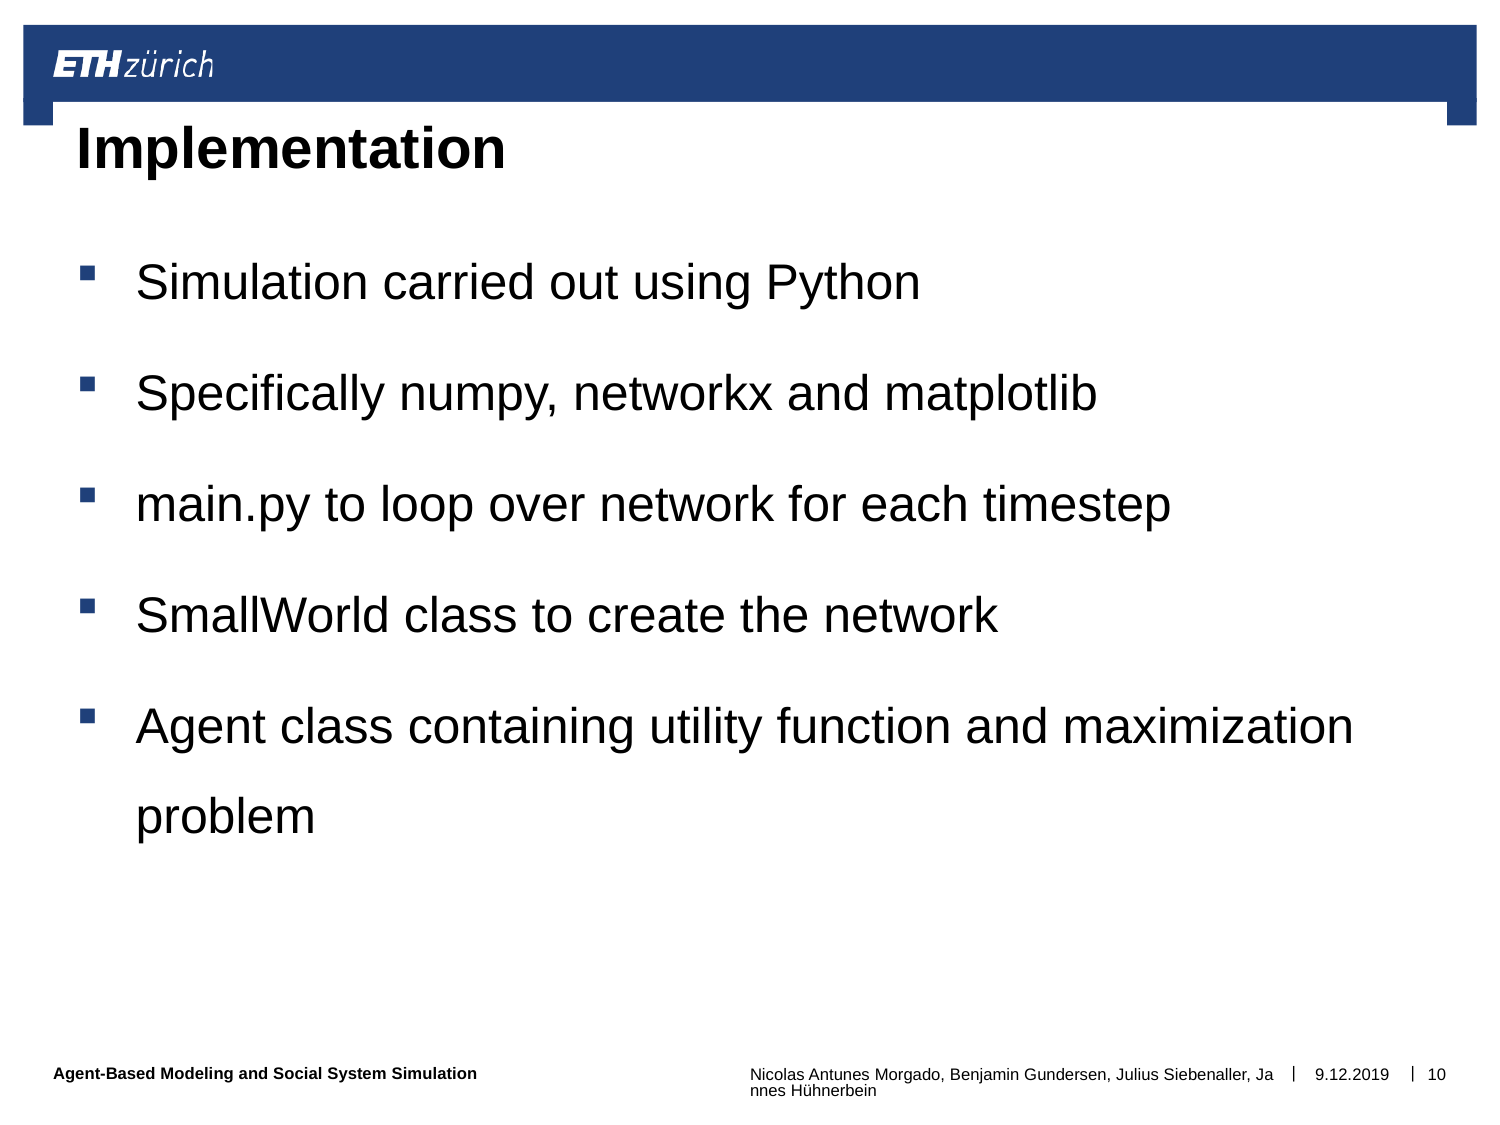

# Implementation
Simulation carried out using Python
Specifically numpy, networkx and matplotlib
main.py to loop over network for each timestep
SmallWorld class to create the network
Agent class containing utility function and maximization problem

Nicolas Antunes Morgado, Benjamin Gundersen, Julius Siebenaller, Jannes Hühnerbein
9.12.2019
10